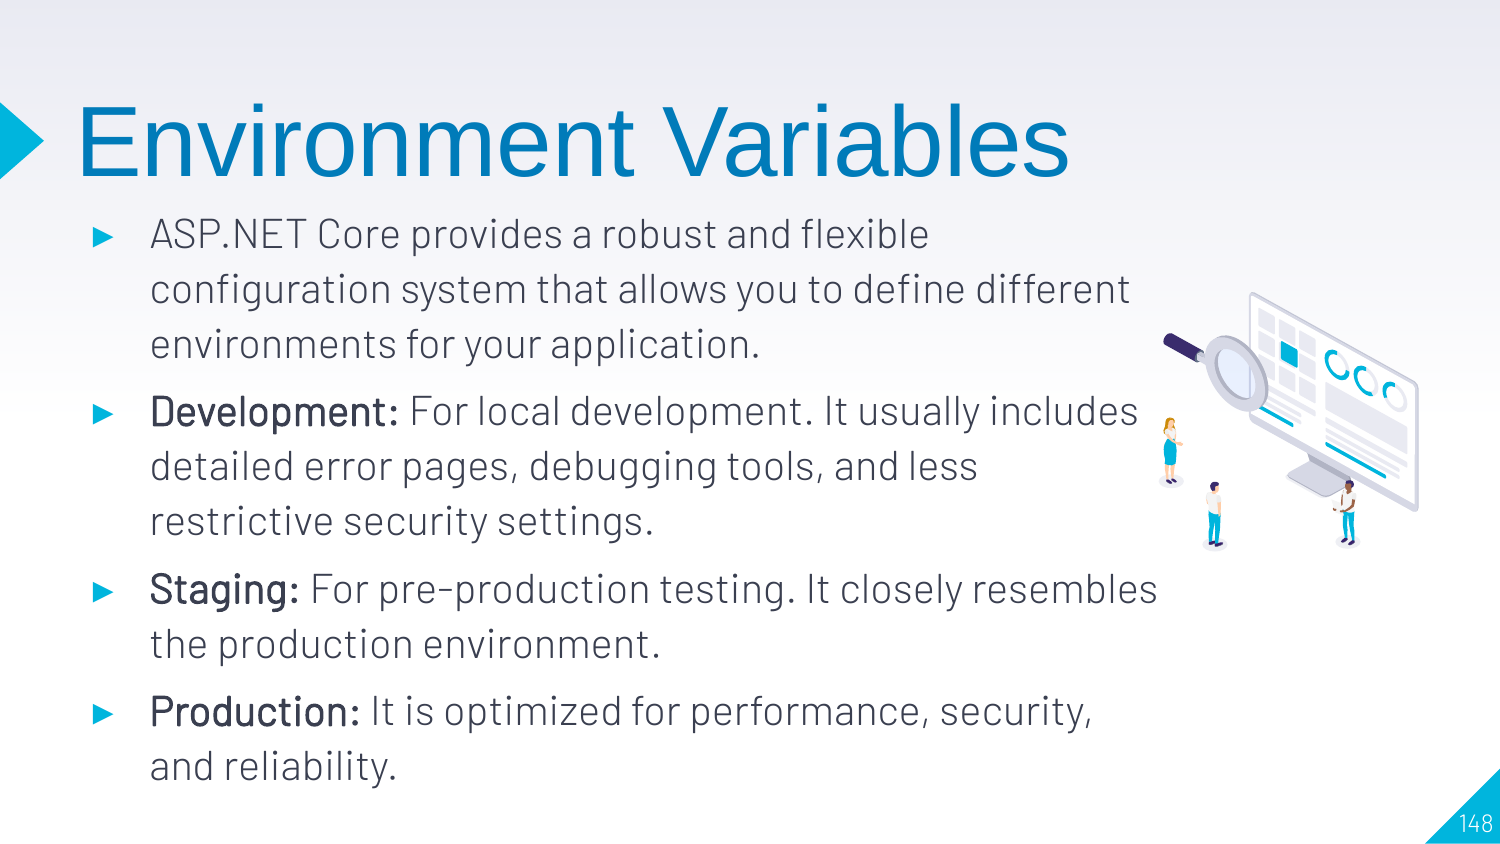

# Environment Variables
ASP.NET Core provides a robust and flexible configuration system that allows you to define different environments for your application.
Development: For local development. It usually includes detailed error pages, debugging tools, and less restrictive security settings.
Staging: For pre-production testing. It closely resembles the production environment.
Production: It is optimized for performance, security, and reliability.

148